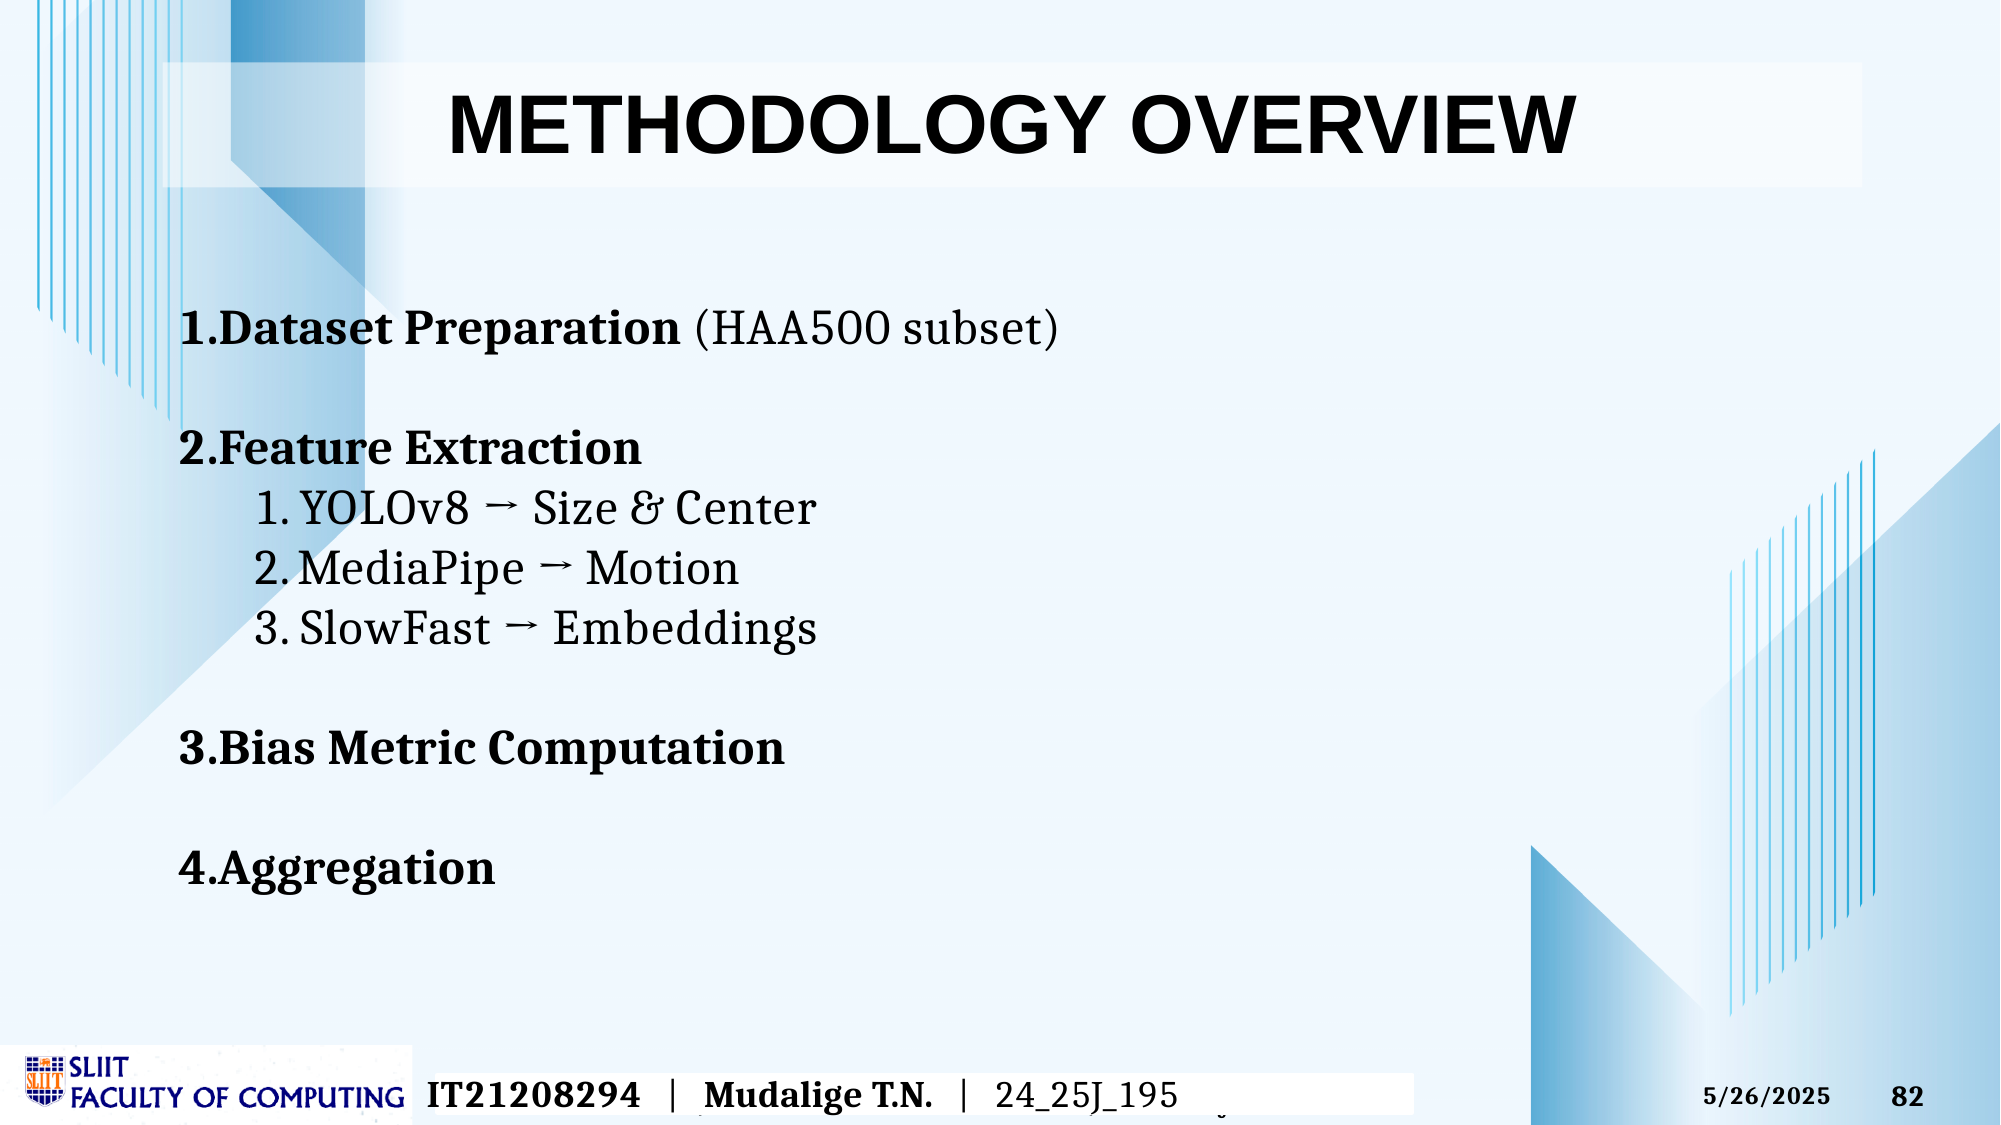

# Methodology Overview
Dataset Preparation (HAA500 subset)

Feature Extraction
YOLOv8 → Size & Center
MediaPipe → Motion
SlowFast → Embeddings

Bias Metric Computation

Aggregation

IT21208294   |   Mudalige T.N.   |   24_25J_195